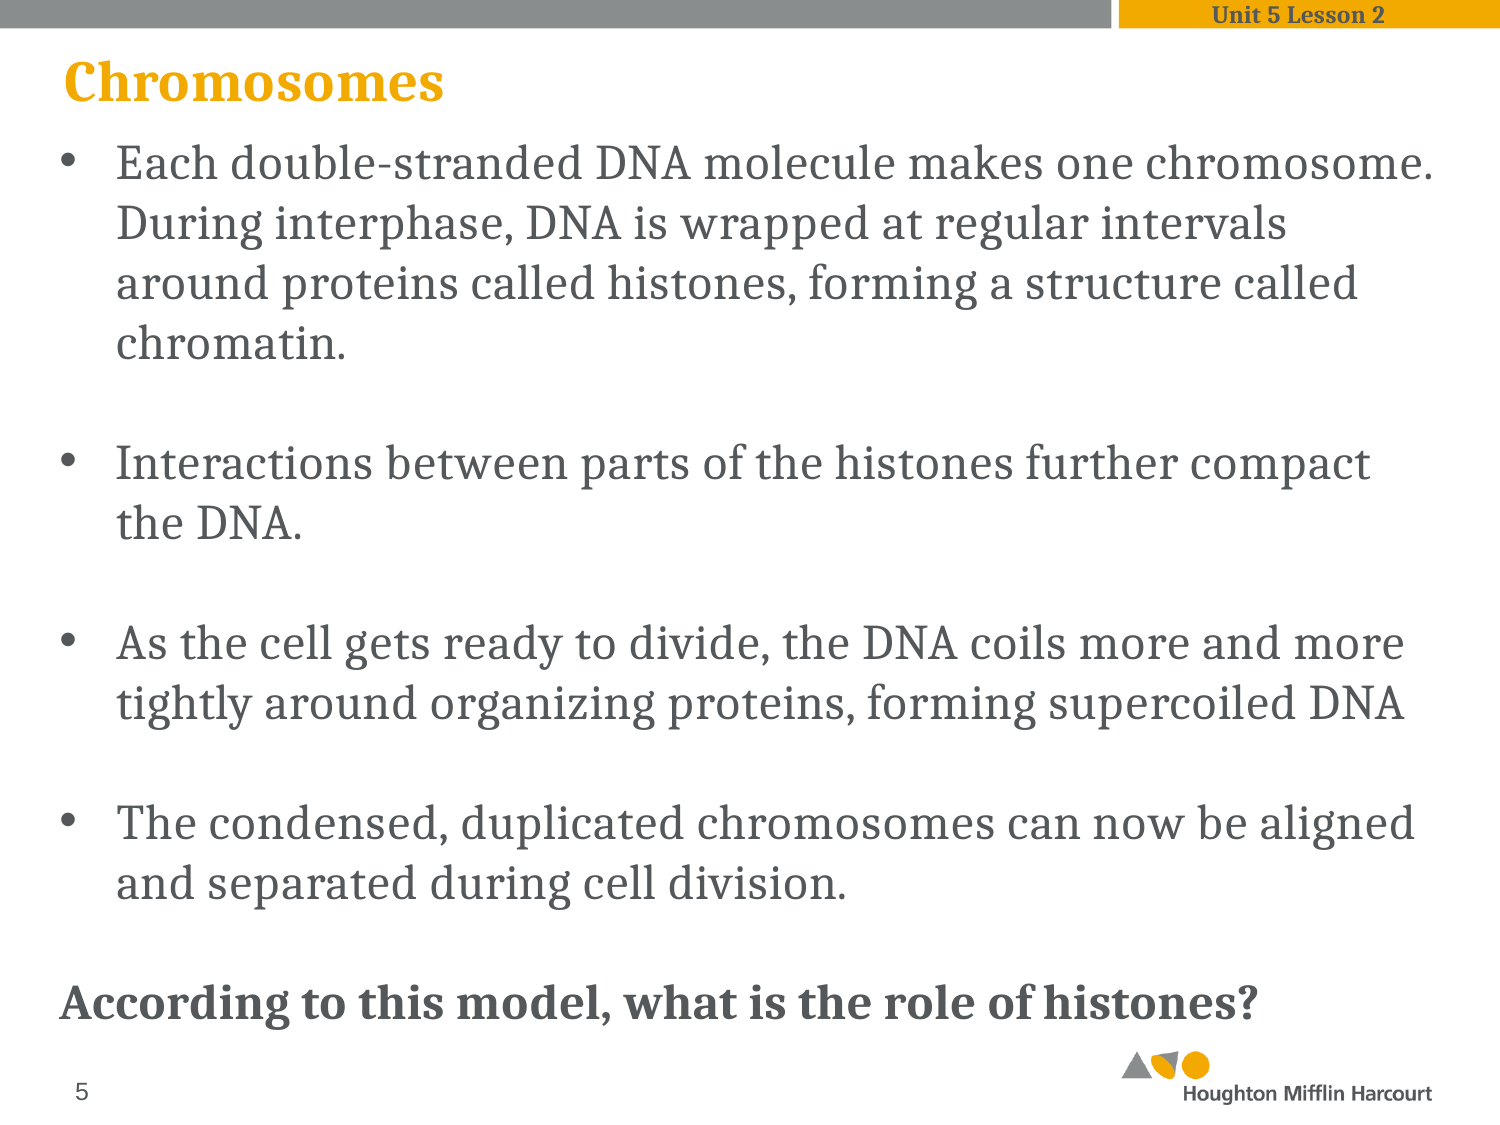

Unit 5 Lesson 2
 Chromosomes
Each double-stranded DNA molecule makes one chromosome. During interphase, DNA is wrapped at regular intervals around proteins called histones, forming a structure called chromatin.

Interactions between parts of the histones further compact the DNA.

As the cell gets ready to divide, the DNA coils more and more tightly around organizing proteins, forming supercoiled DNA

The condensed, duplicated chromosomes can now be aligned and separated during cell division.

According to this model, what is the role of histones?
5